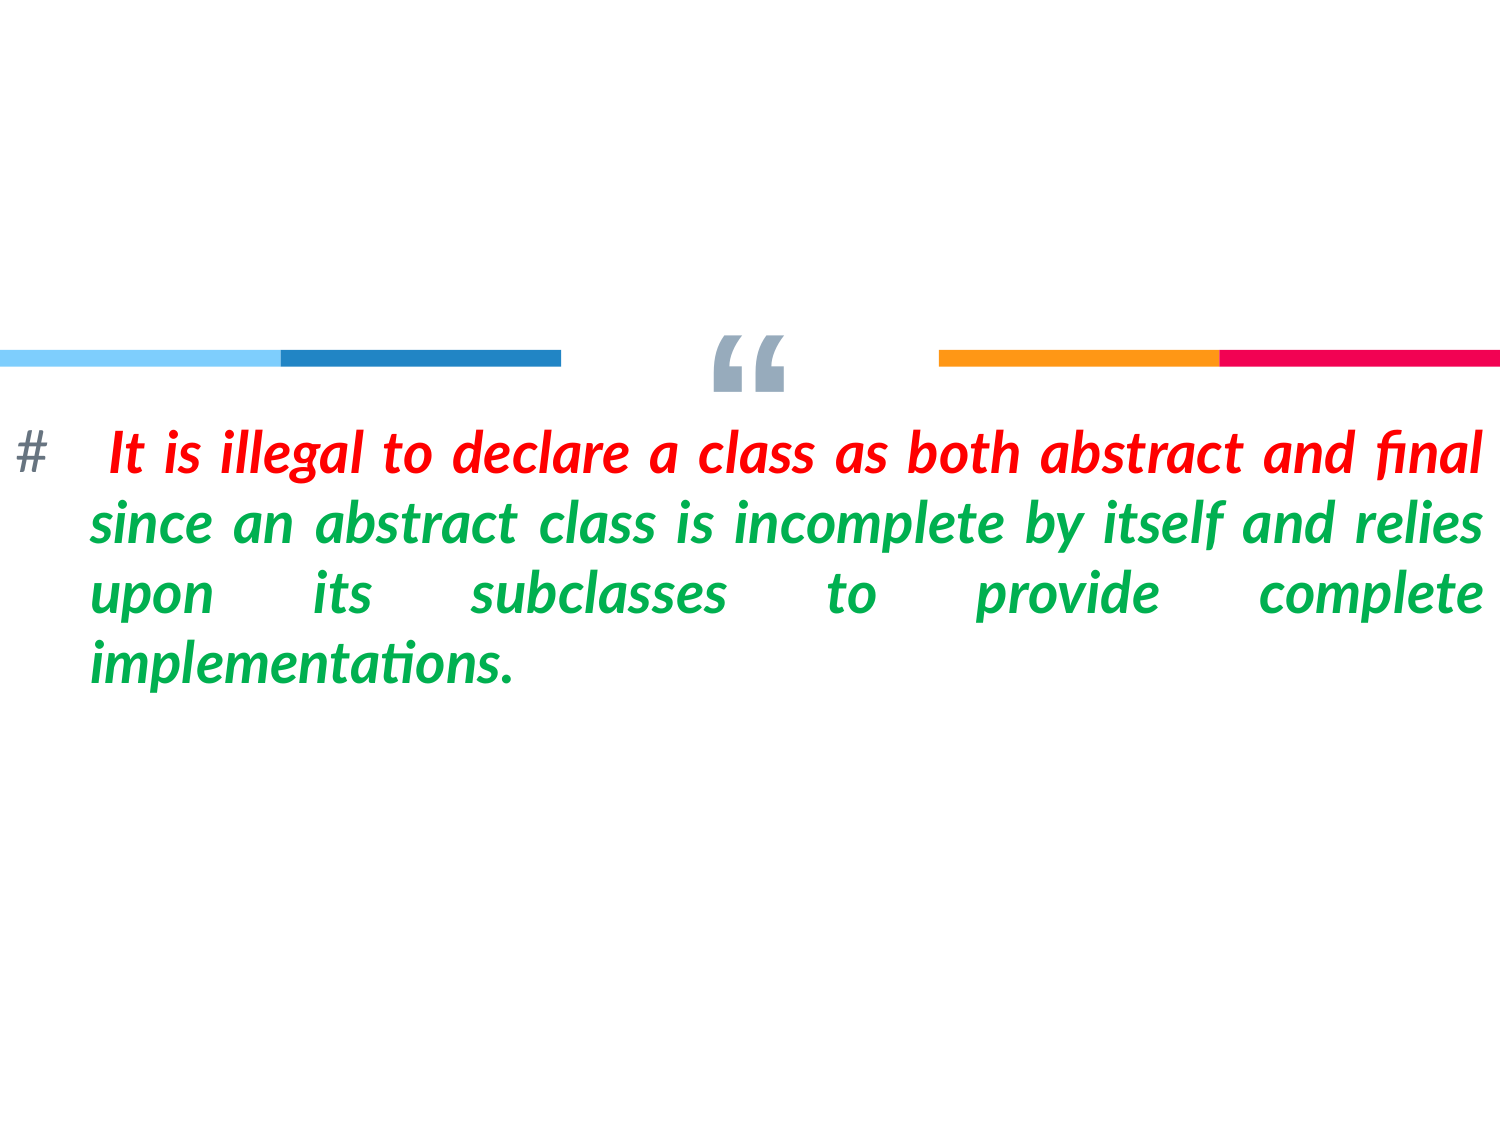

It is illegal to declare a class as both abstract and final since an abstract class is incomplete by itself and relies upon its subclasses to provide complete implementations.